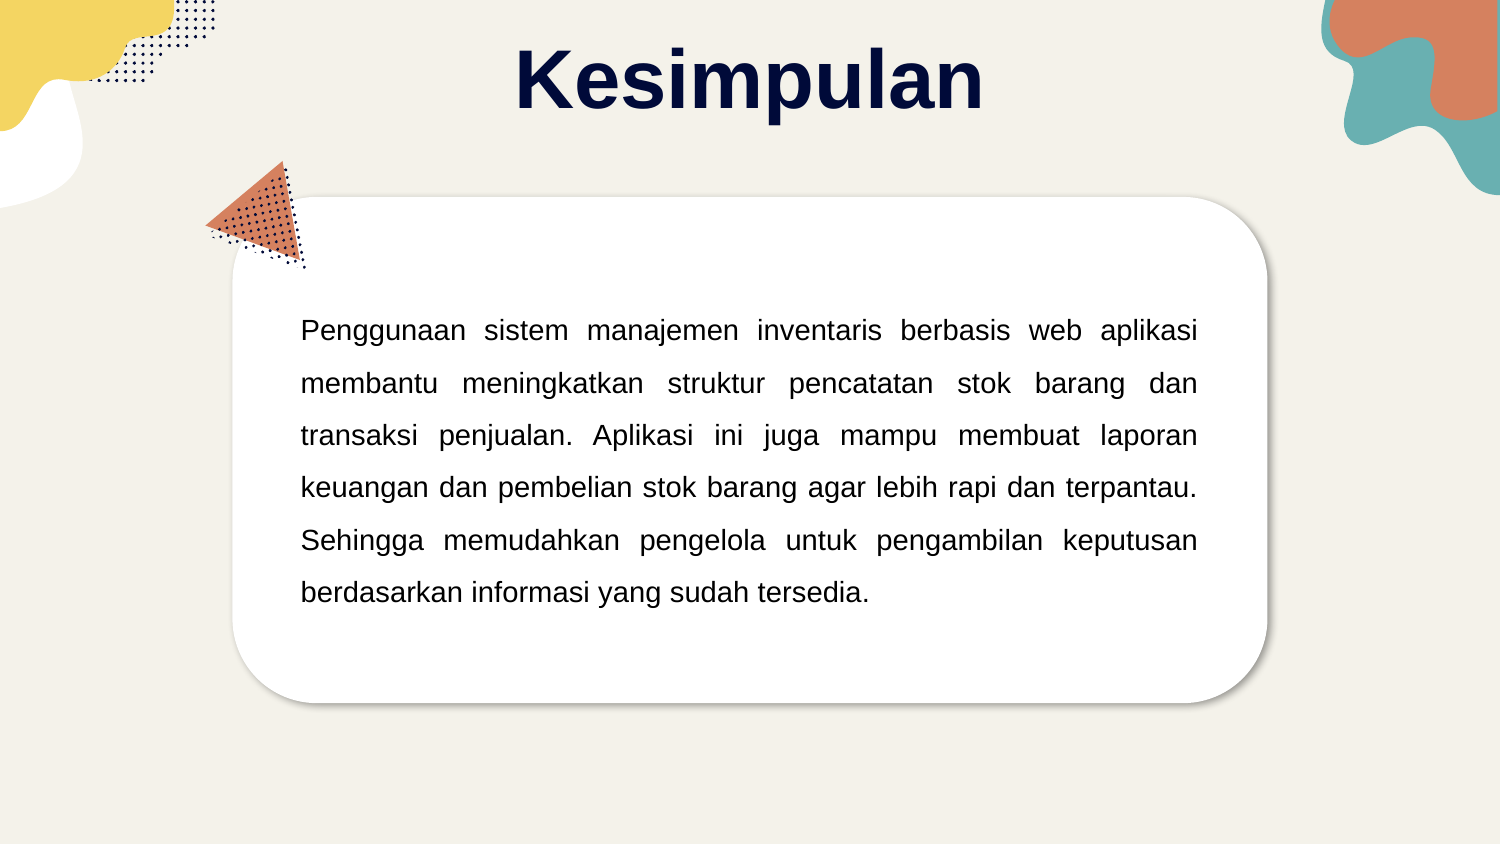

# Kesimpulan

Penggunaan sistem manajemen inventaris berbasis web aplikasi membantu meningkatkan struktur pencatatan stok barang dan transaksi penjualan. Aplikasi ini juga mampu membuat laporan keuangan dan pembelian stok barang agar lebih rapi dan terpantau. Sehingga memudahkan pengelola untuk pengambilan keputusan berdasarkan informasi yang sudah tersedia.